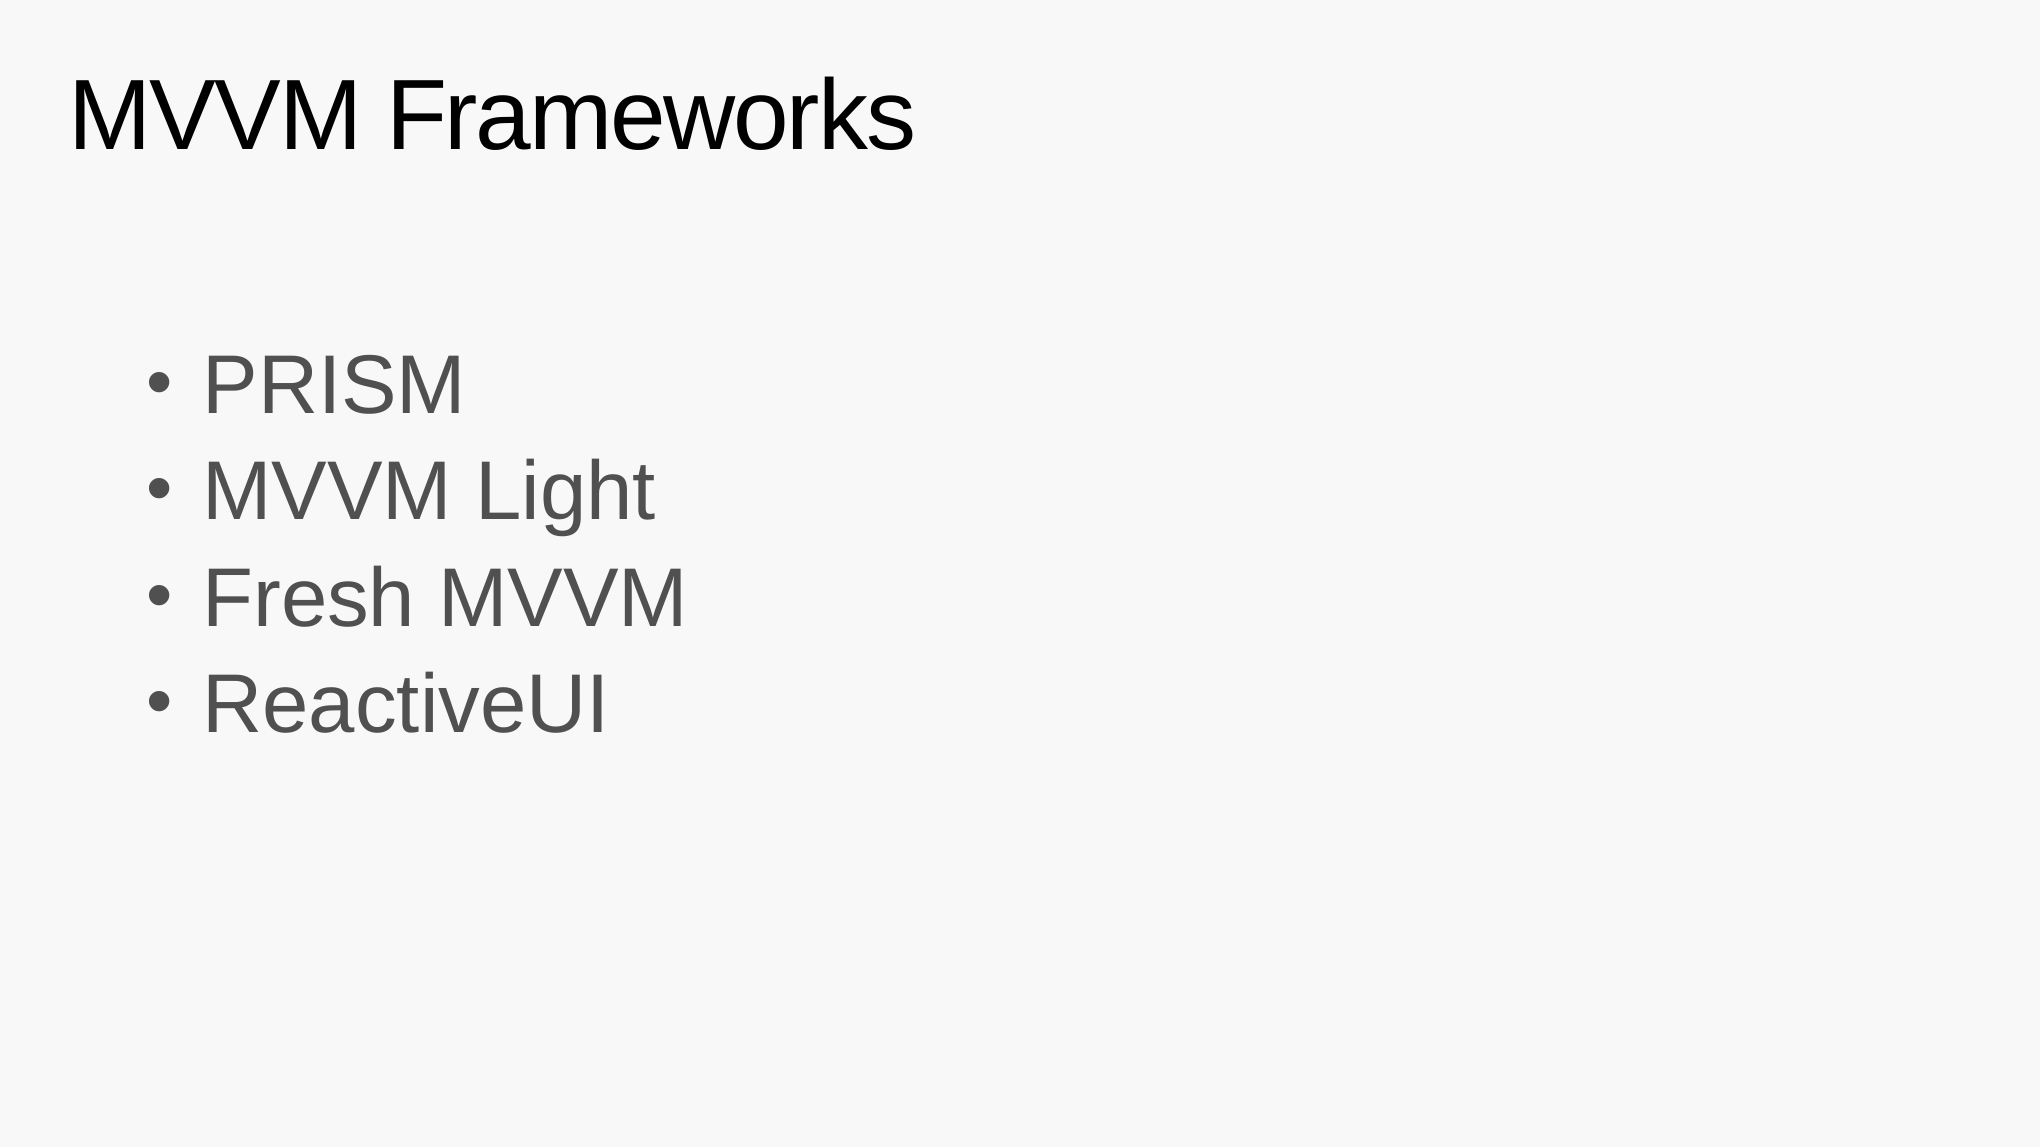

# MVVM Frameworks
PRISM
MVVM Light
Fresh MVVM
ReactiveUI